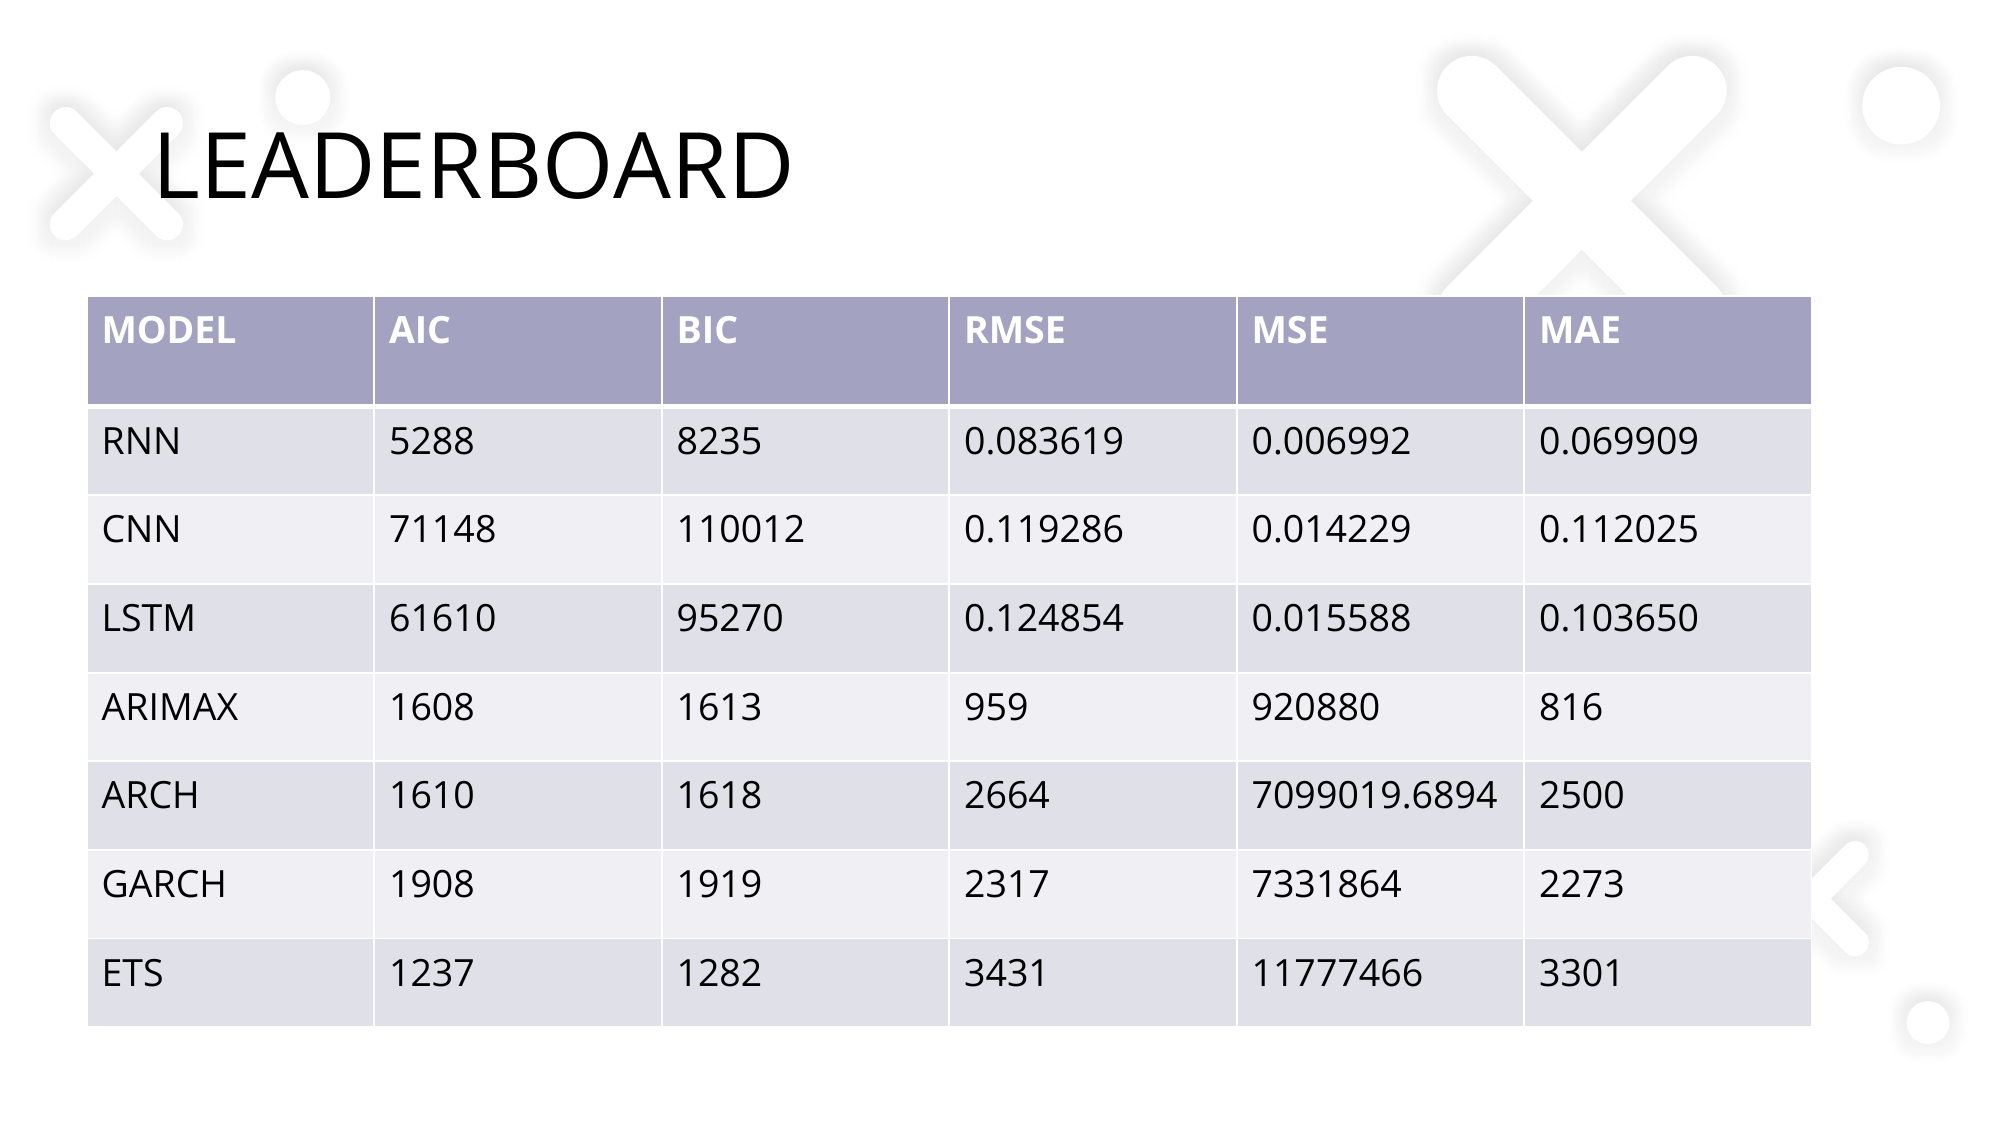

# LEADERBOARD
| MODEL | AIC | BIC | RMSE | MSE | MAE |
| --- | --- | --- | --- | --- | --- |
| RNN | 5288 | 8235 | 0.083619 | 0.006992 | 0.069909 |
| CNN | 71148 | 110012 | 0.119286 | 0.014229 | 0.112025 |
| LSTM | 61610 | 95270 | 0.124854 | 0.015588 | 0.103650 |
| ARIMAX | 1608 | 1613 | 959 | 920880 | 816 |
| ARCH | 1610 | 1618 | 2664 | 7099019.6894 | 2500 |
| GARCH | 1908 | 1919 | 2317 | 7331864 | 2273 |
| ETS | 1237 | 1282 | 3431 | 11777466 | 3301 |